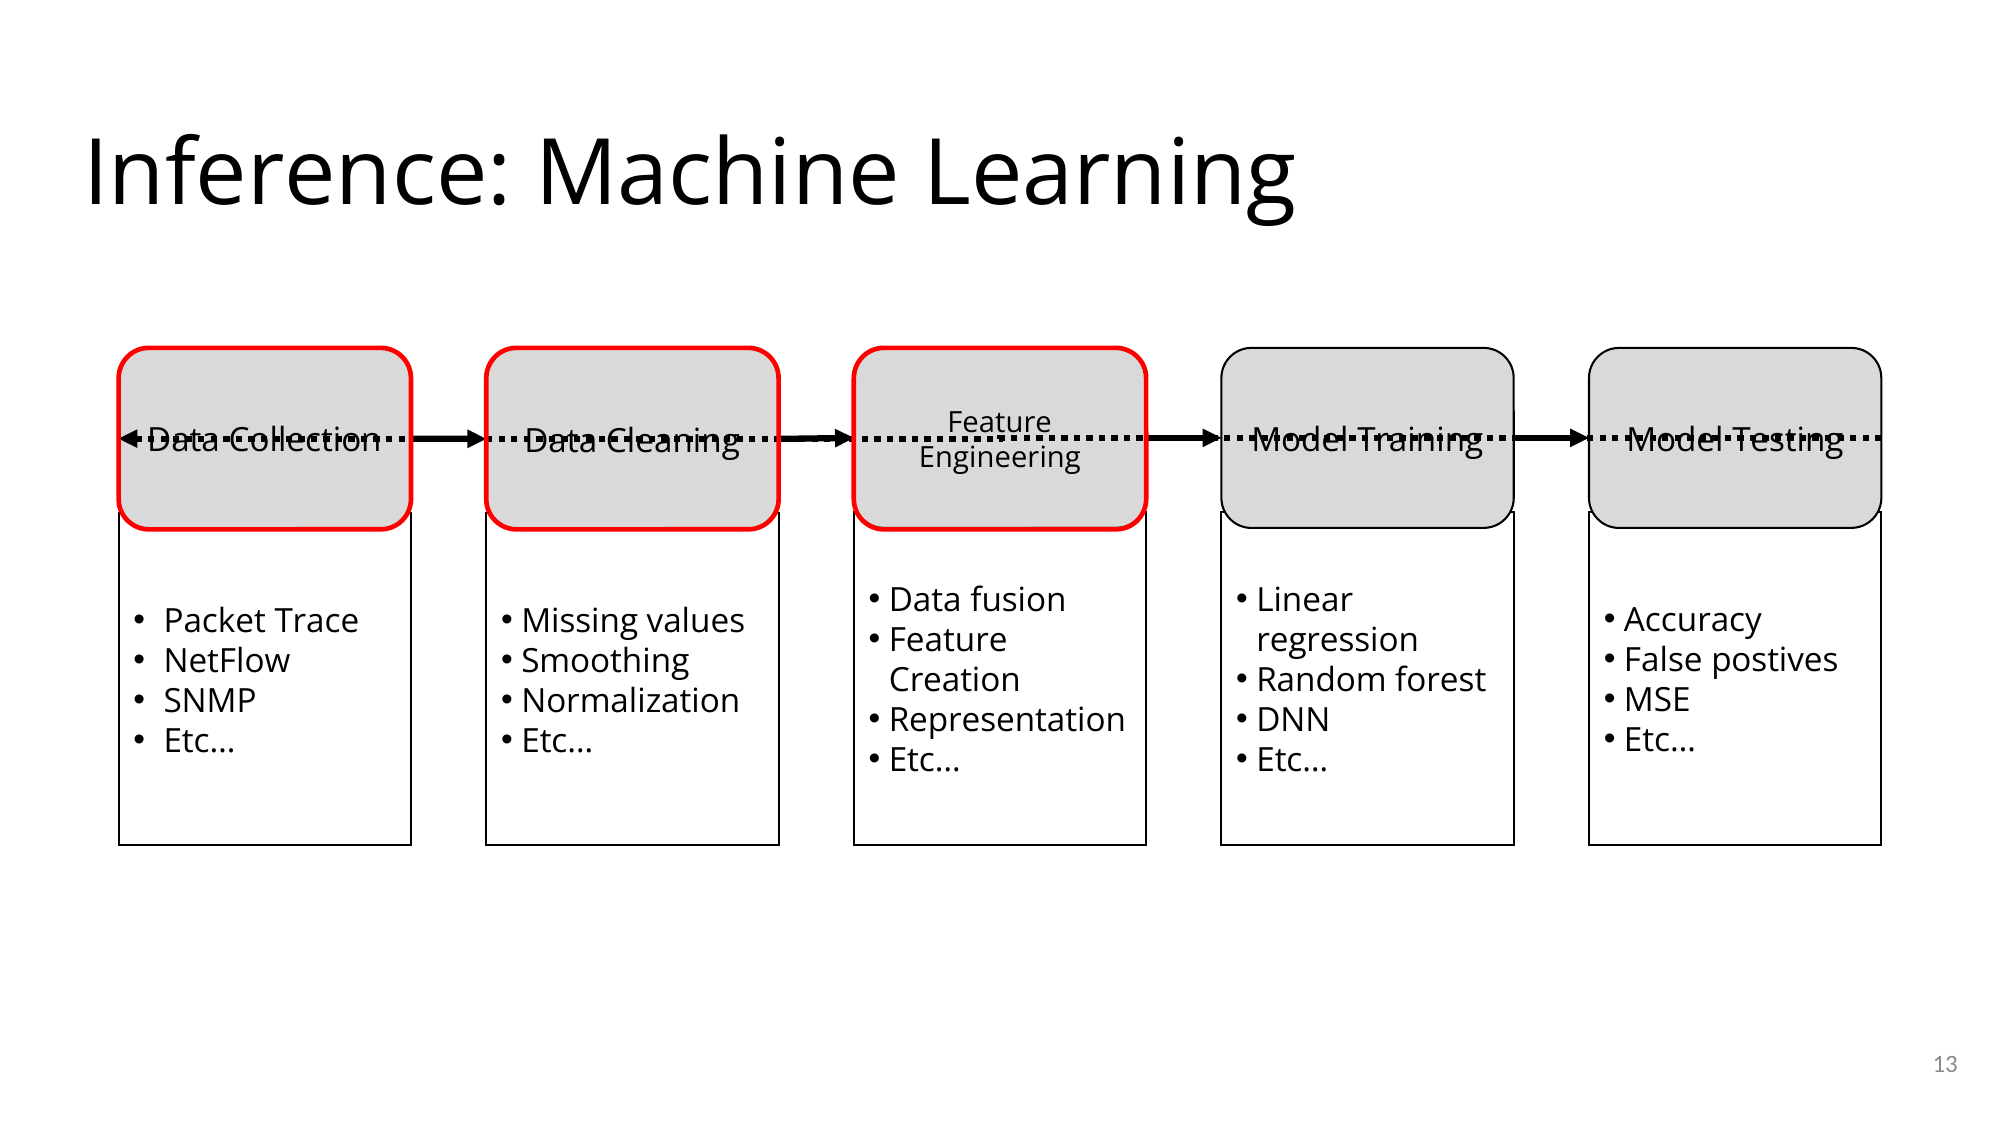

# Inference: Machine Learning
Data Cleaning
Missing values
Smoothing
Normalization
Etc…
Model Testing
Accuracy
False postives
MSE
Etc…
Data Collection
Packet Trace
NetFlow
SNMP
Etc…
Feature Engineering
Data fusion
Feature Creation
Representation
Etc…
Model Training
Linear regression
Random forest
DNN
Etc…

13